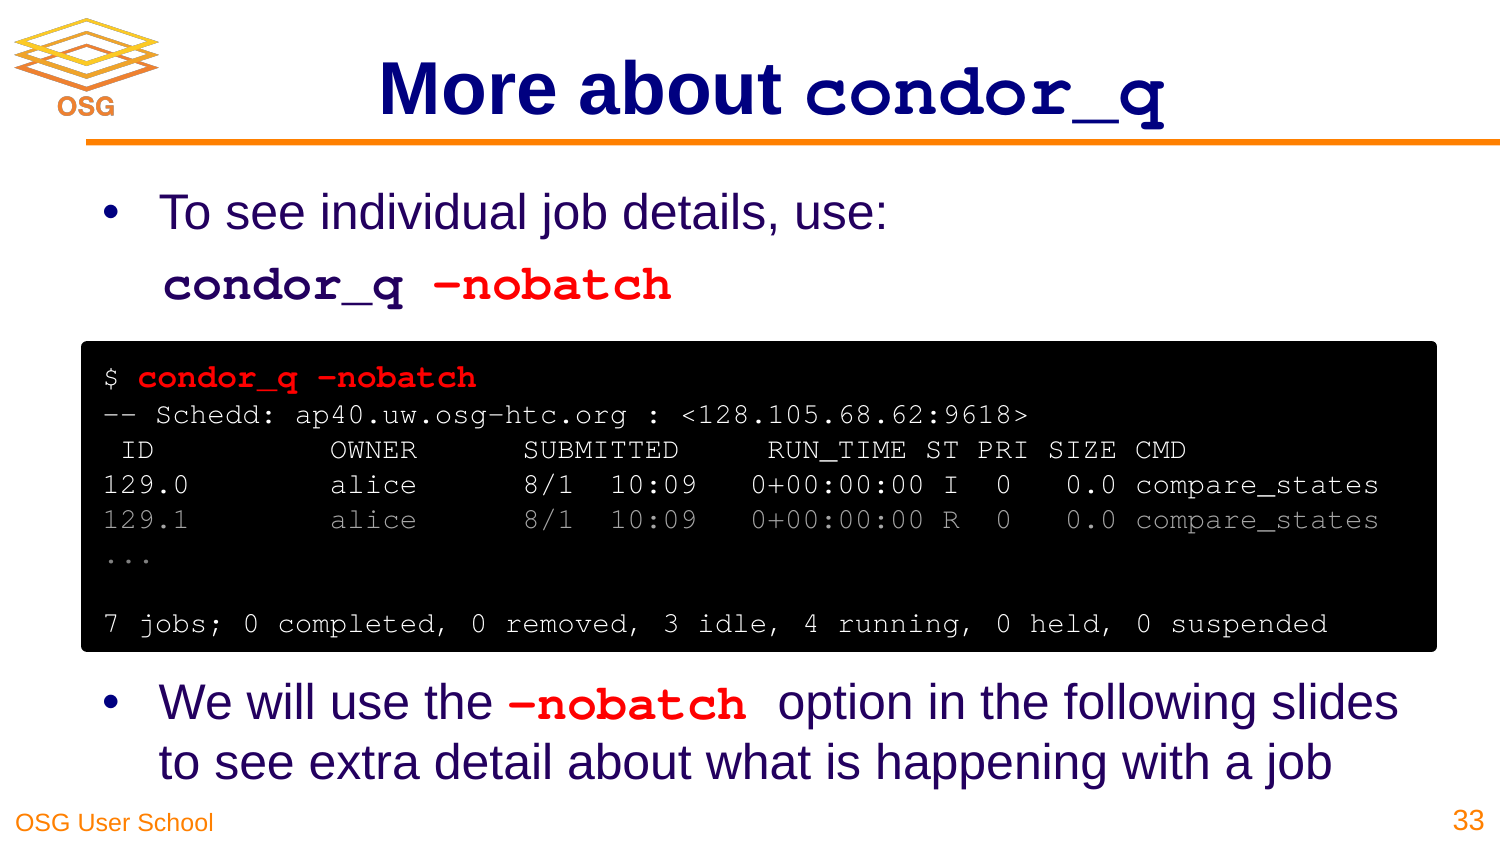

# More about condor_q
To see individual job details, use:
  condor_q –nobatch

We will use the -nobatch option in the following slides to see extra detail about what is happening with a job
$ condor_q -nobatch
-- Schedd: ap40.uw.osg-htc.org : <128.105.68.62:9618>
 ID          OWNER      SUBMITTED     RUN_TIME ST PRI SIZE CMD
129.0        alice      8/1  10:09   0+00:00:00 I  0   0.0 compare_states
129.1        alice      8/1  10:09   0+00:00:00 R  0   0.0 compare_states
...

7 jobs; 0 completed, 0 removed, 3 idle, 4 running, 0 held, 0 suspended
33